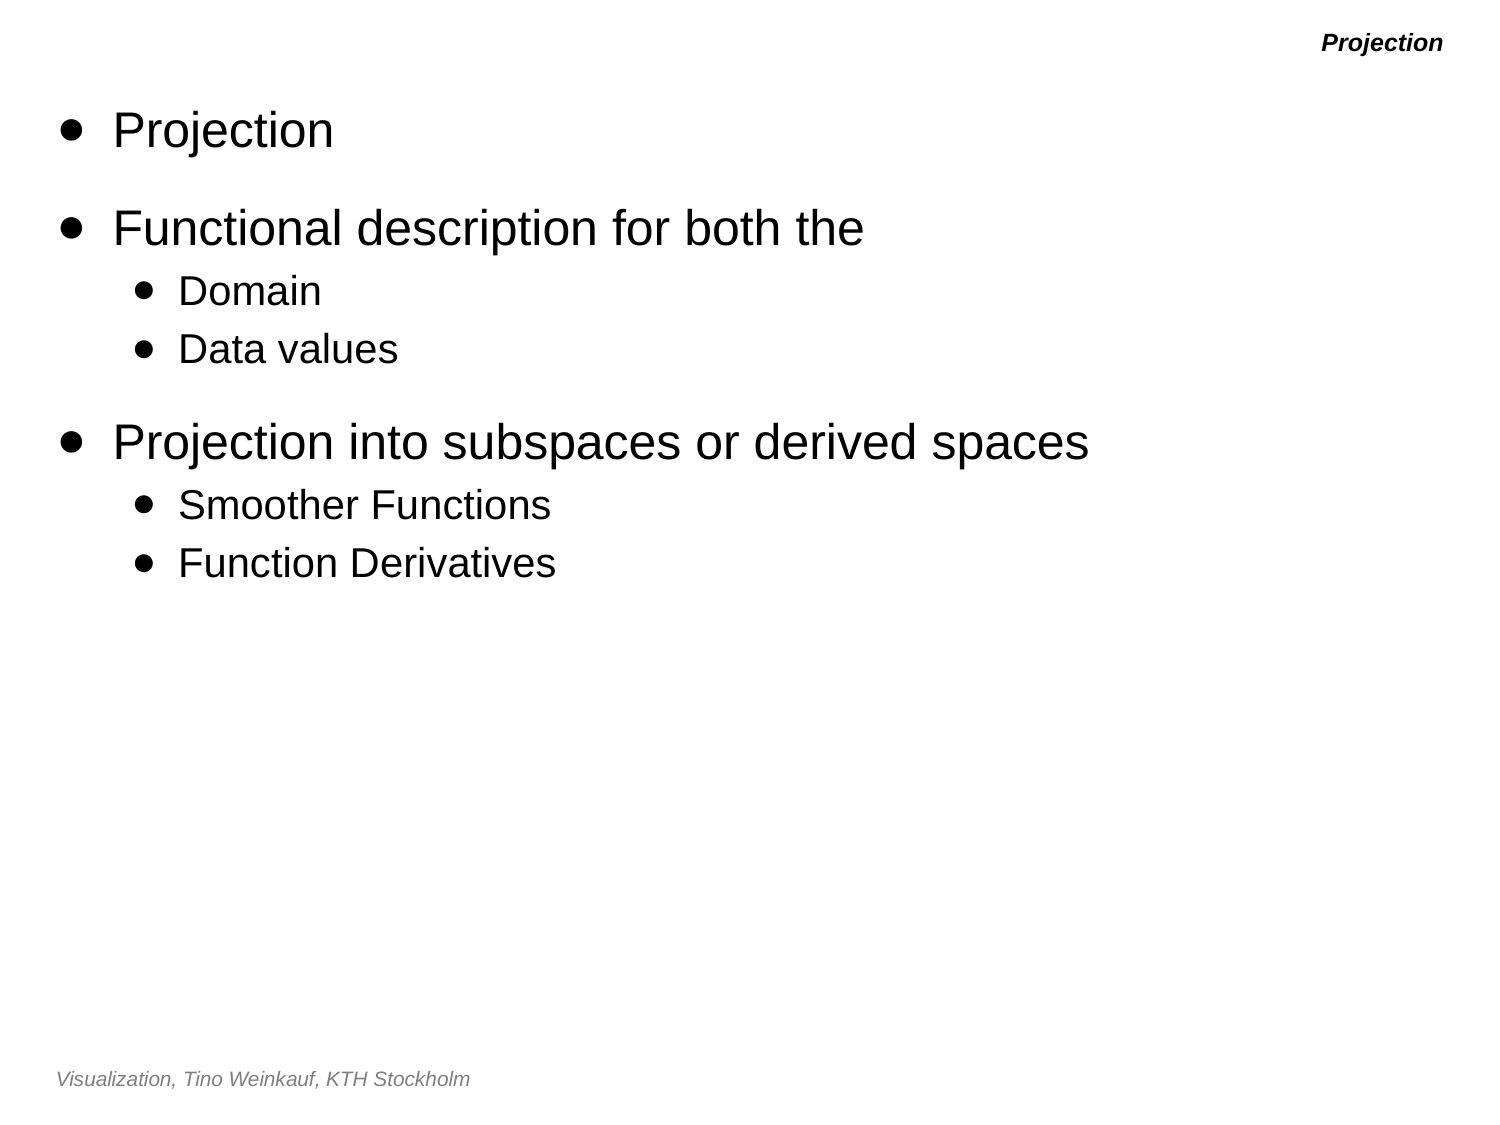

# Projection
Projection
Functional description for both the
Domain
Data values
Projection into subspaces or derived spaces
Smoother Functions
Function Derivatives